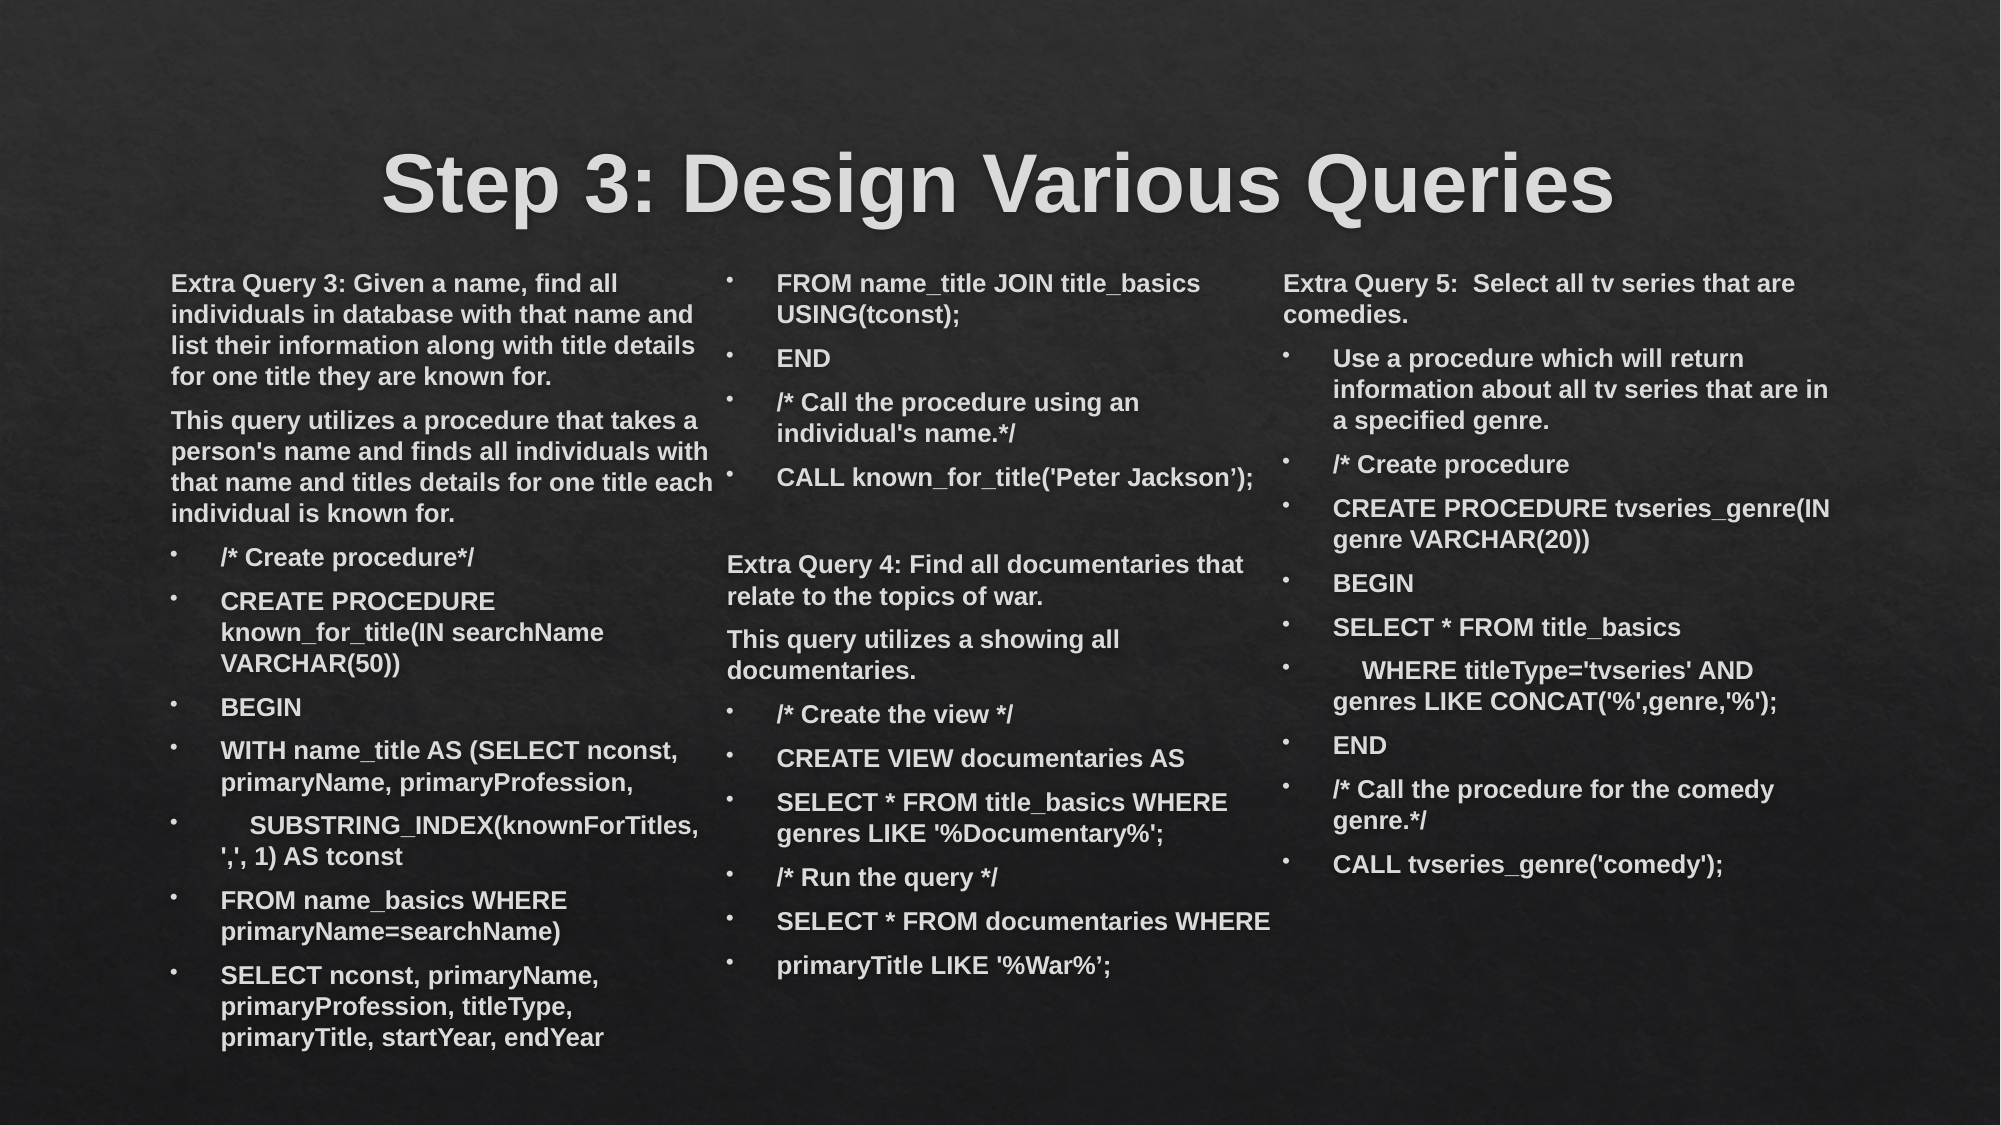

# Step 3: Design Various Queries
Extra Query 3: Given a name, find all individuals in database with that name and list their information along with title details for one title they are known for.
This query utilizes a procedure that takes a person's name and finds all individuals with that name and titles details for one title each individual is known for.
/* Create procedure*/
CREATE PROCEDURE known_for_title(IN searchName VARCHAR(50))
BEGIN
	WITH name_title AS (SELECT nconst, primaryName, primaryProfession,
    SUBSTRING_INDEX(knownForTitles, ',', 1) AS tconst
	FROM name_basics WHERE primaryName=searchName)
	SELECT nconst, primaryName, primaryProfession, titleType, primaryTitle, startYear, endYear
	FROM name_title JOIN title_basics USING(tconst);
END
/* Call the procedure using an individual's name.*/
CALL known_for_title('Peter Jackson’);

Extra Query 4: Find all documentaries that relate to the topics of war.
This query utilizes a showing all documentaries.
/* Create the view */
CREATE VIEW documentaries AS
SELECT * FROM title_basics WHERE genres LIKE '%Documentary%';
/* Run the query */
SELECT * FROM documentaries WHERE
primaryTitle LIKE '%War%’;

Extra Query 5:  Select all tv series that are comedies.
Use a procedure which will return information about all tv series that are in a specified genre.
/* Create procedure
CREATE PROCEDURE tvseries_genre(IN genre VARCHAR(20))
BEGIN
	SELECT * FROM title_basics
    WHERE titleType='tvseries' AND genres LIKE CONCAT('%',genre,'%');
END
/* Call the procedure for the comedy genre.*/
CALL tvseries_genre('comedy');